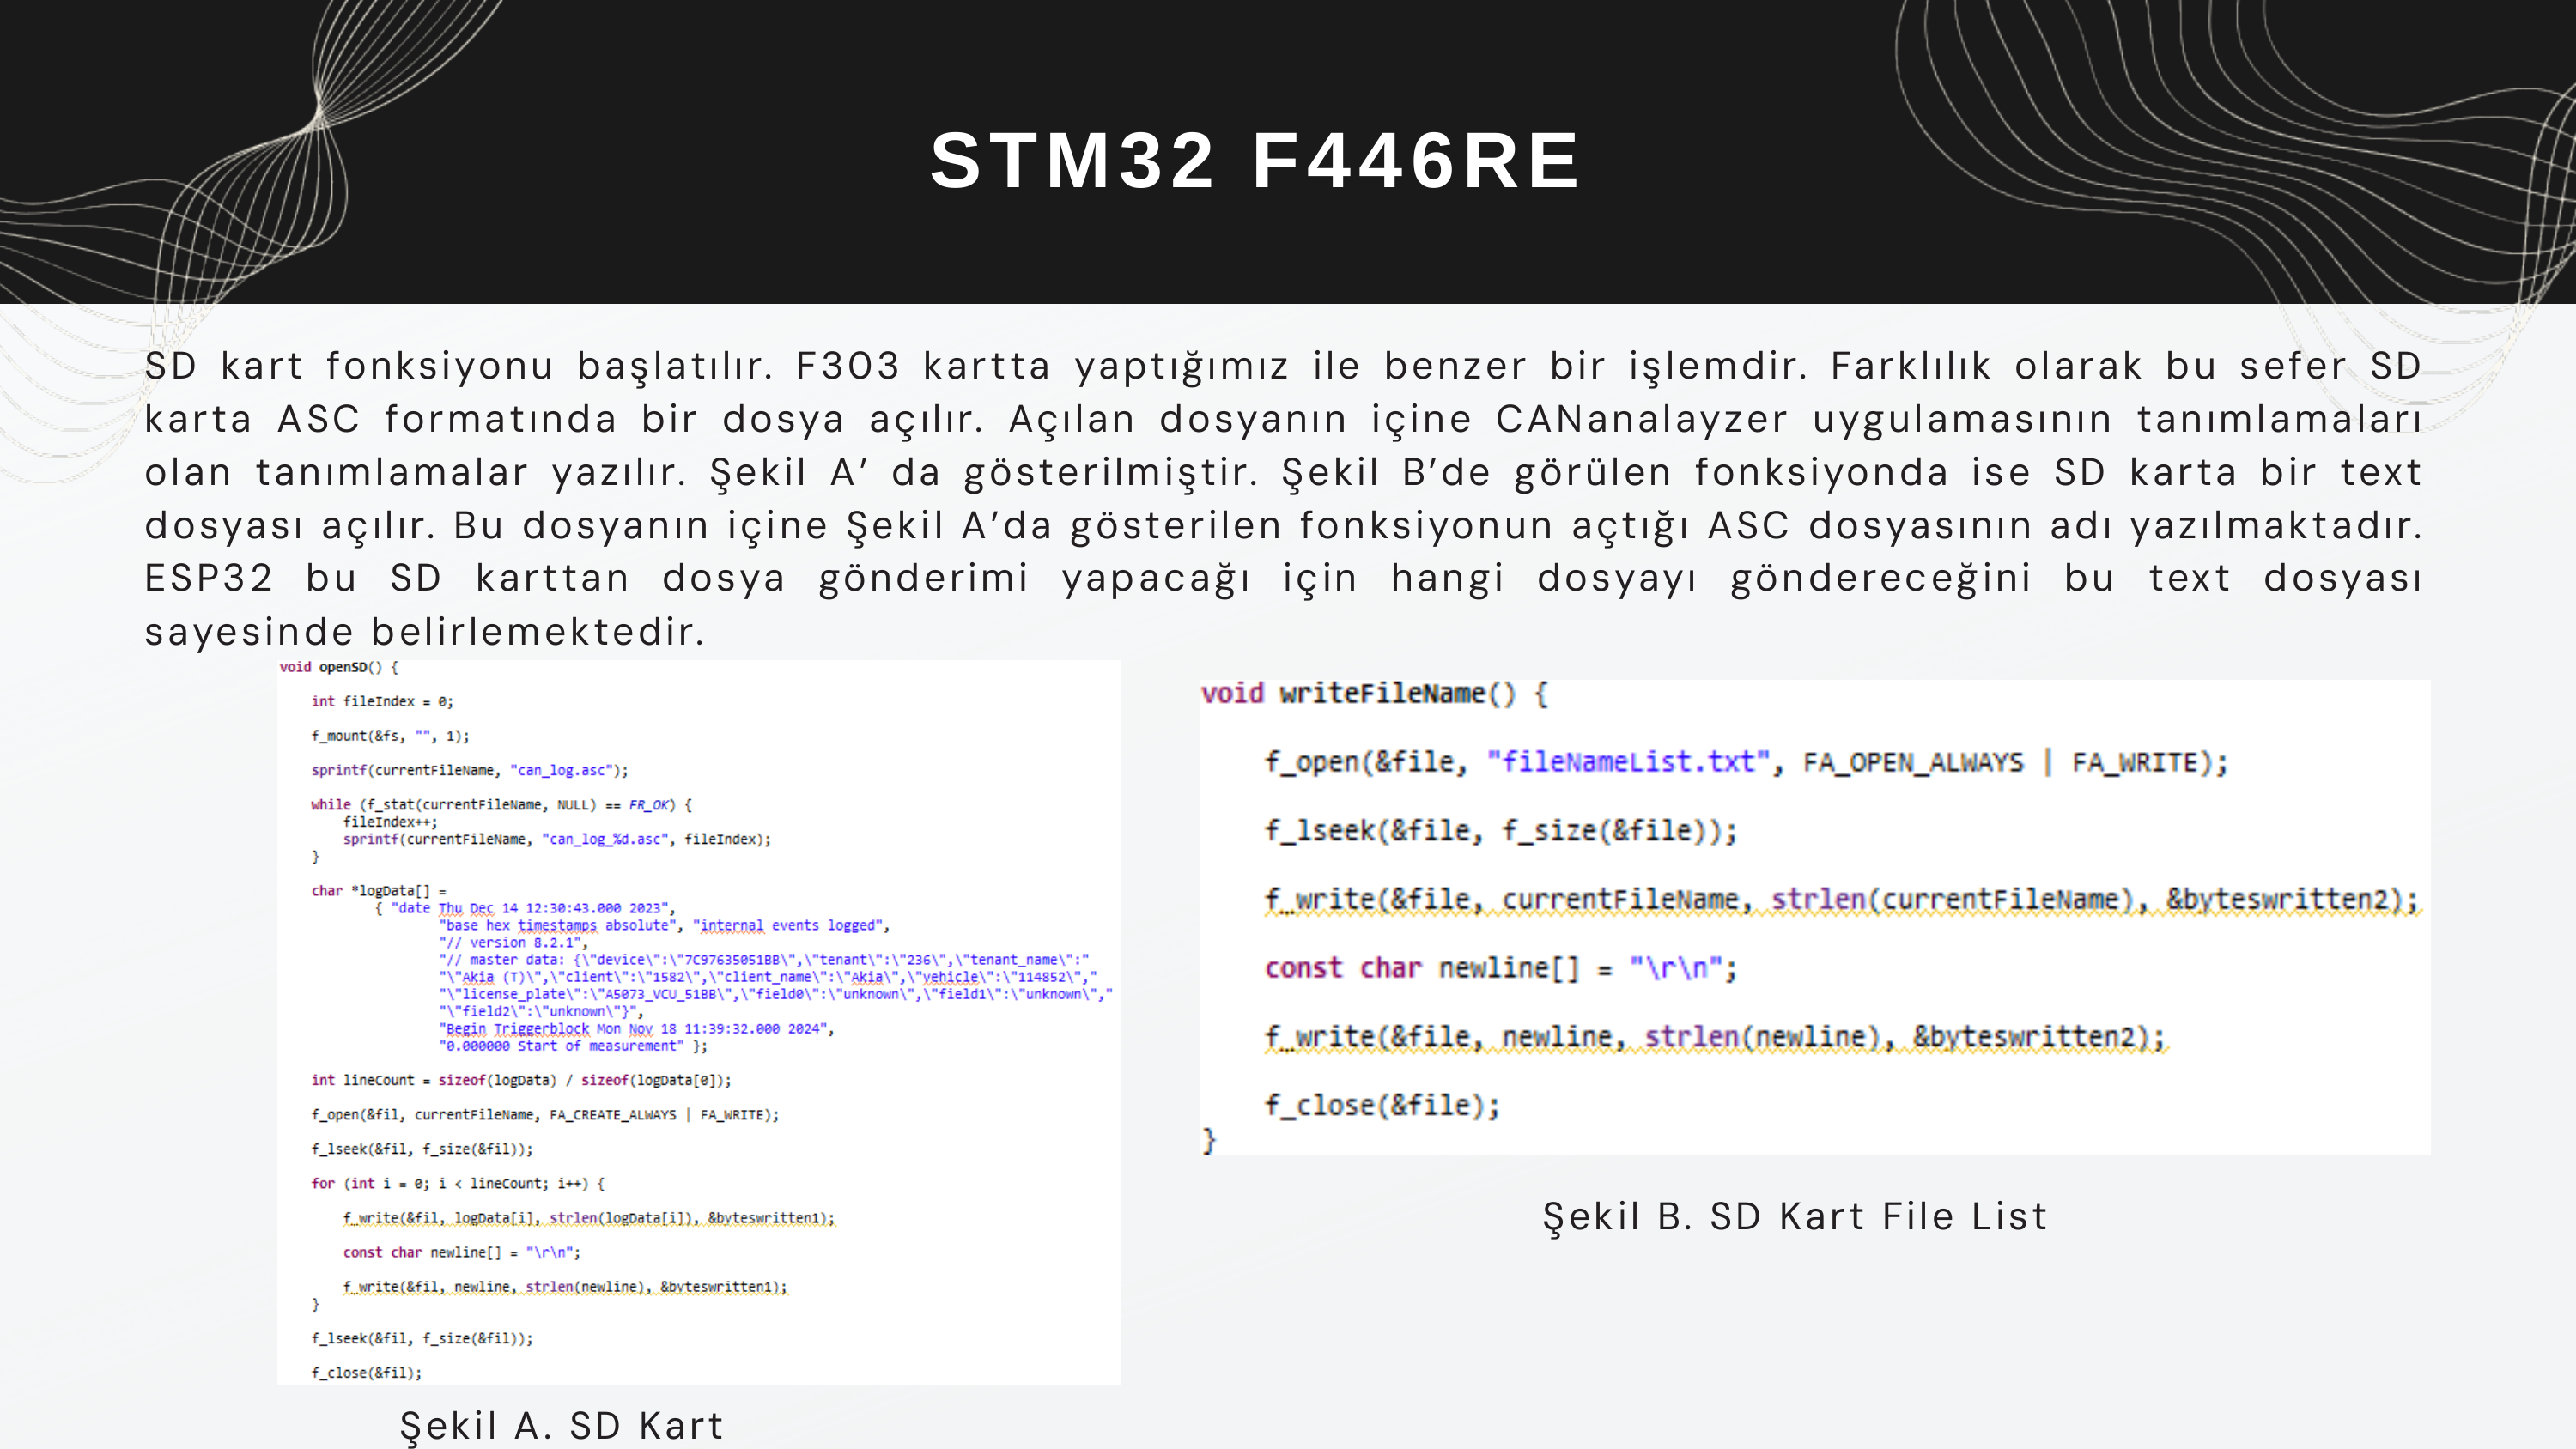

STM32 F446RE
SD kart fonksiyonu başlatılır. F303 kartta yaptığımız ile benzer bir işlemdir. Farklılık olarak bu sefer SD karta ASC formatında bir dosya açılır. Açılan dosyanın içine CANanalayzer uygulamasının tanımlamaları olan tanımlamalar yazılır. Şekil A’ da gösterilmiştir. Şekil B’de görülen fonksiyonda ise SD karta bir text dosyası açılır. Bu dosyanın içine Şekil A’da gösterilen fonksiyonun açtığı ASC dosyasının adı yazılmaktadır. ESP32 bu SD karttan dosya gönderimi yapacağı için hangi dosyayı göndereceğini bu text dosyası sayesinde belirlemektedir.

Şekil B. SD Kart File List
Şekil A. SD Kart Başlangıç